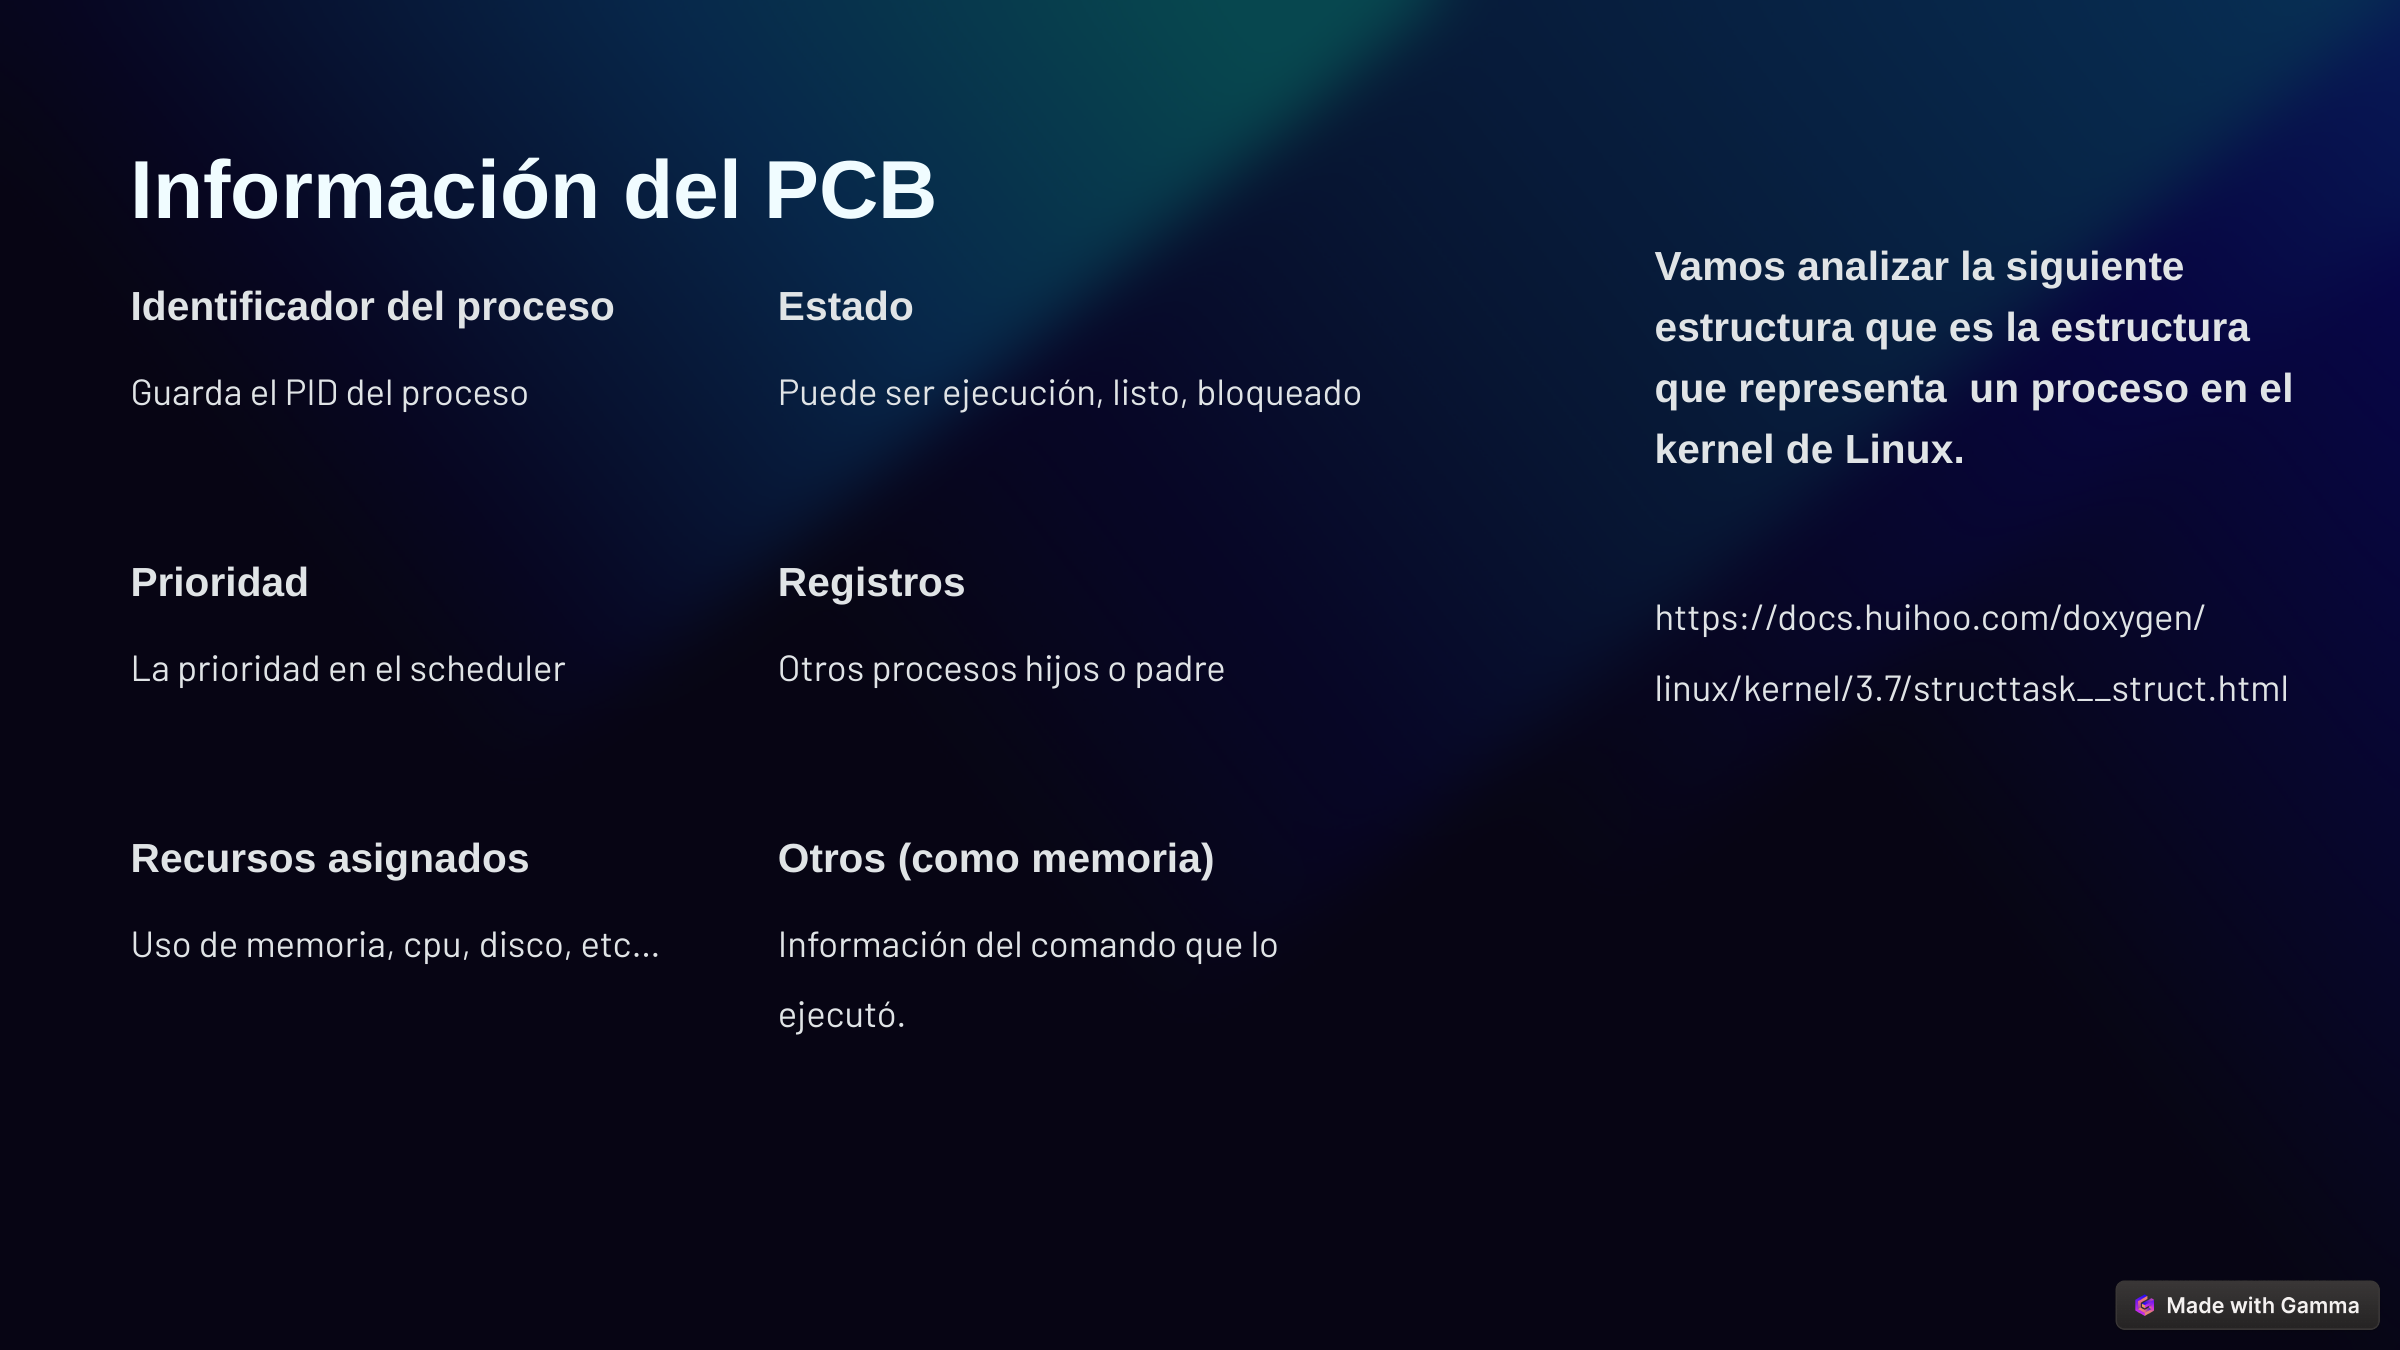

Información del PCB
Vamos analizar la siguiente estructura que es la estructura que representa  un proceso en el kernel de Linux.
Estado
Identificador del proceso
Guarda el PID del proceso
Puede ser ejecución, listo, bloqueado
Prioridad
Registros
https://docs.huihoo.com/doxygen/linux/kernel/3.7/structtask__struct.html
La prioridad en el scheduler
Otros procesos hijos o padre
Recursos asignados
Otros (como memoria)
Uso de memoria, cpu, disco, etc…
Información del comando que lo ejecutó.